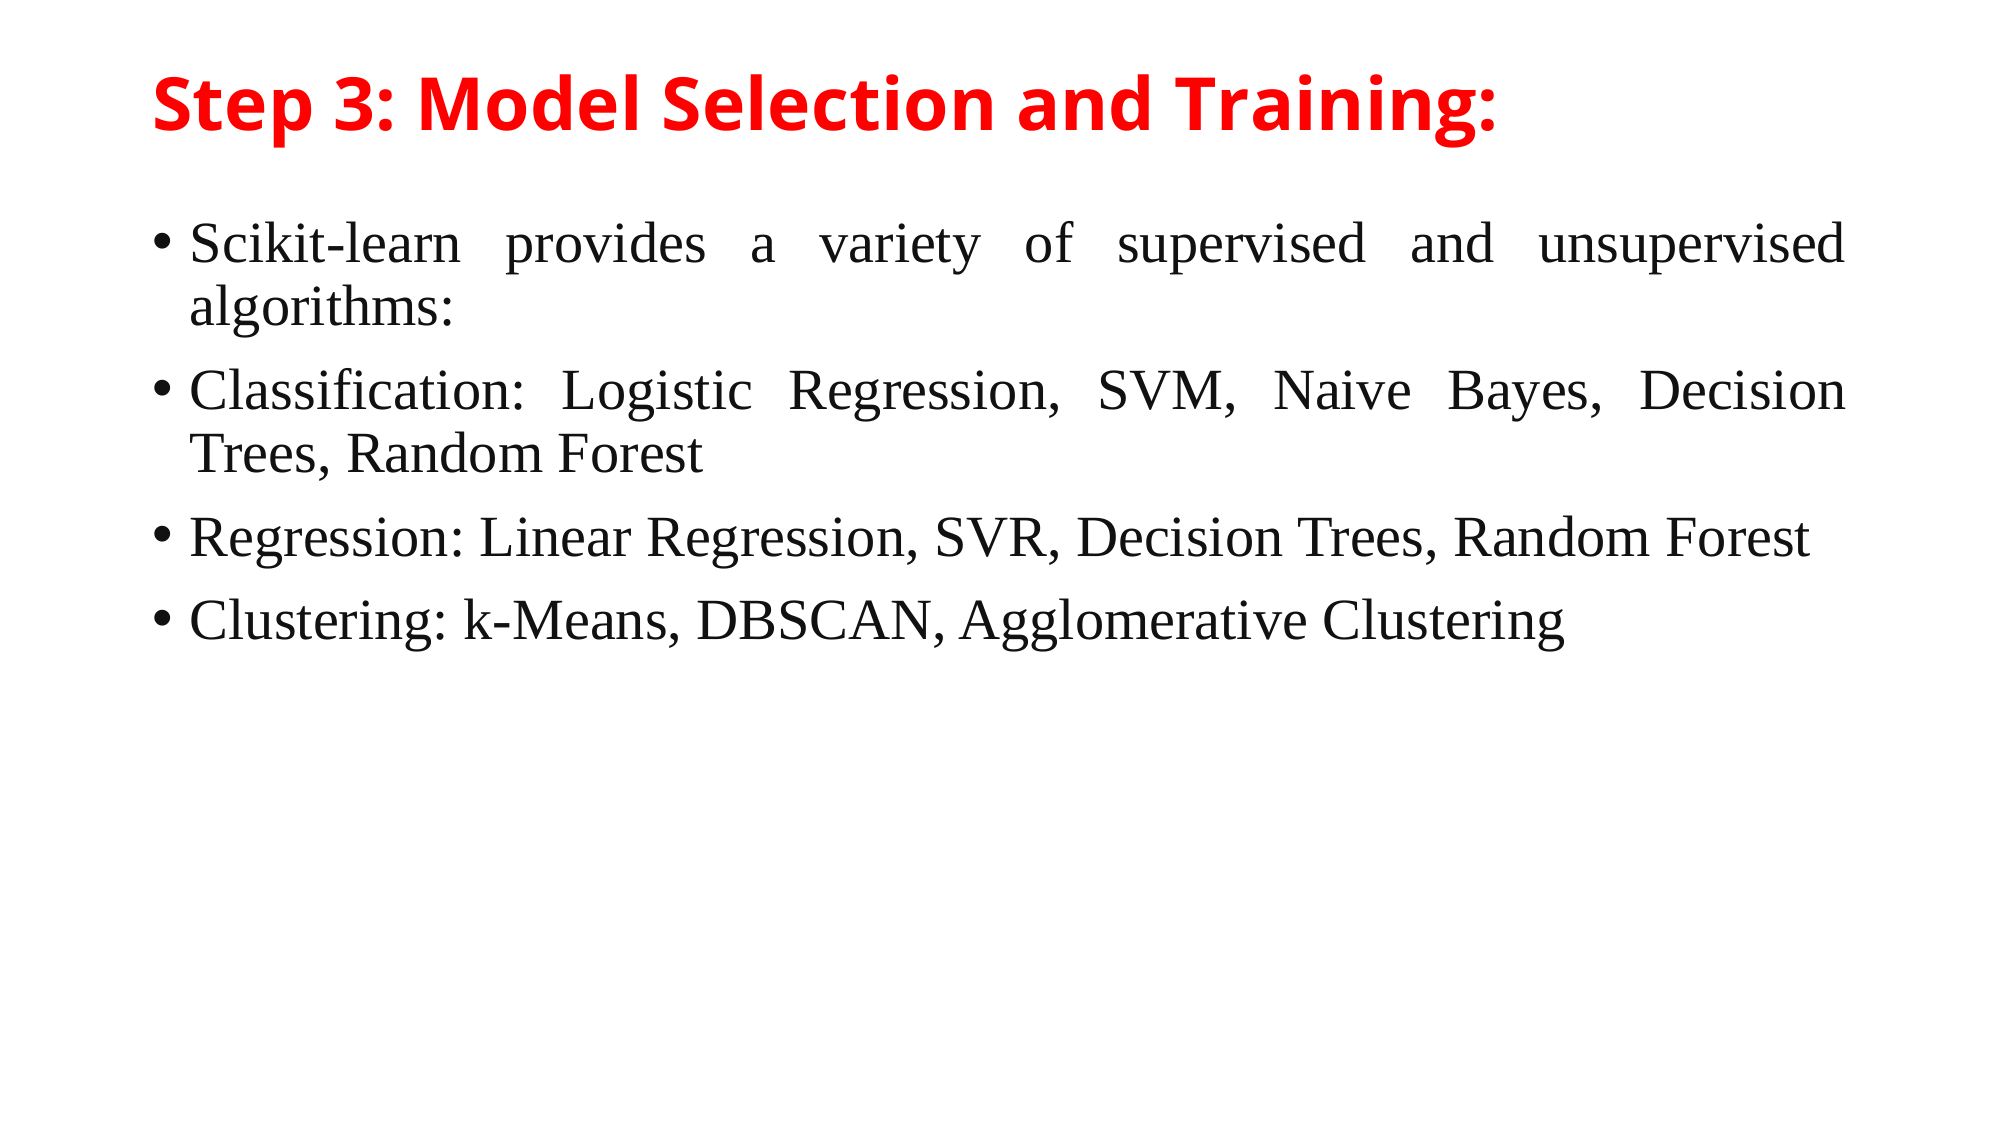

# Step 3: Model Selection and Training:
Scikit-learn provides a variety of supervised and unsupervised algorithms:
Classification: Logistic Regression, SVM, Naive Bayes, Decision Trees, Random Forest
Regression: Linear Regression, SVR, Decision Trees, Random Forest
Clustering: k-Means, DBSCAN, Agglomerative Clustering